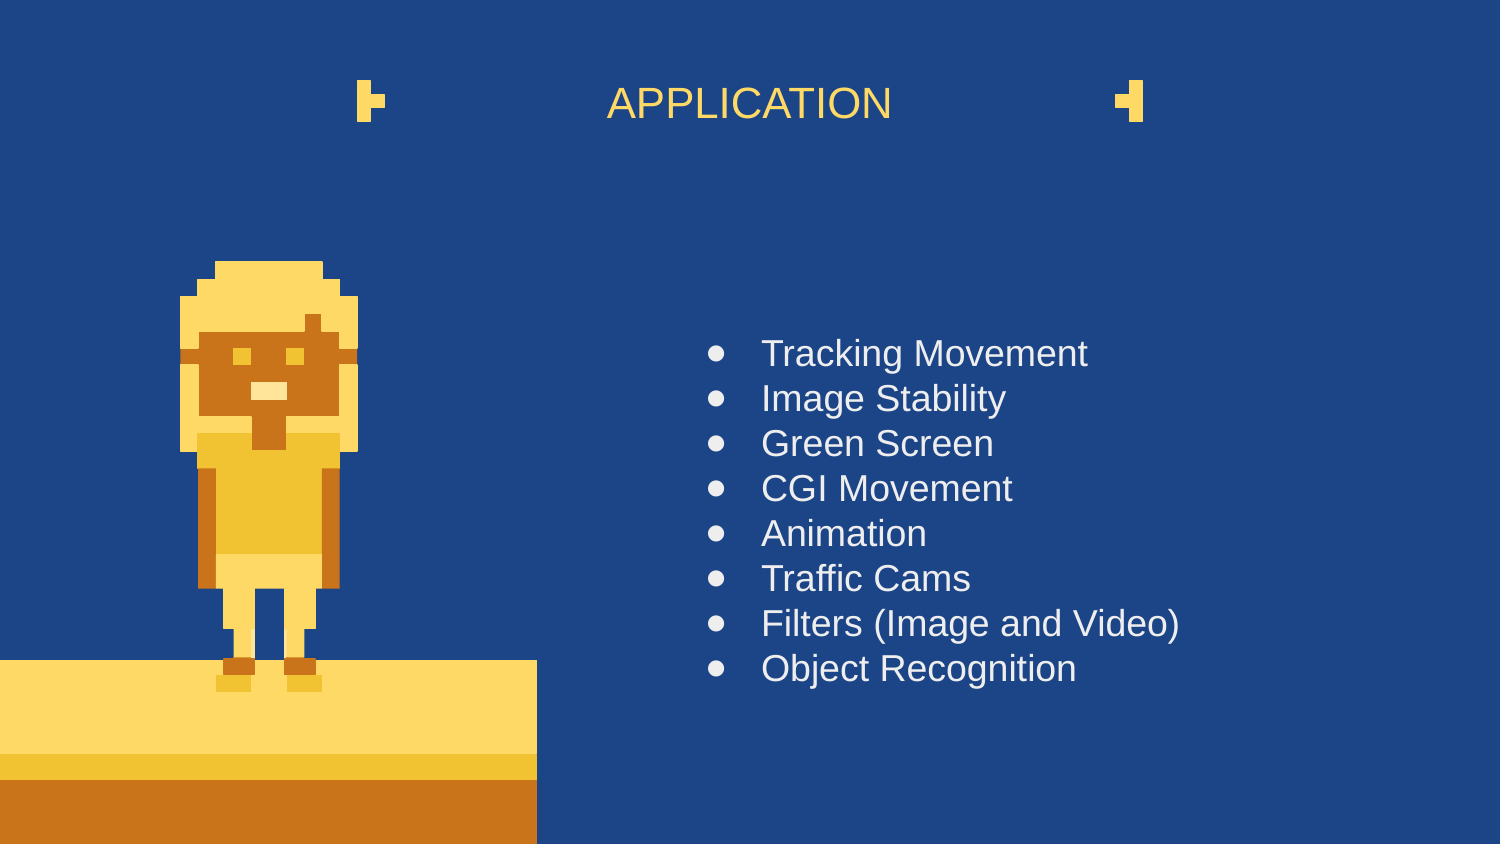

# APPLICATION

Tracking Movement
Image Stability
Green Screen
CGI Movement
Animation
Traffic Cams
Filters (Image and Video)
Object Recognition